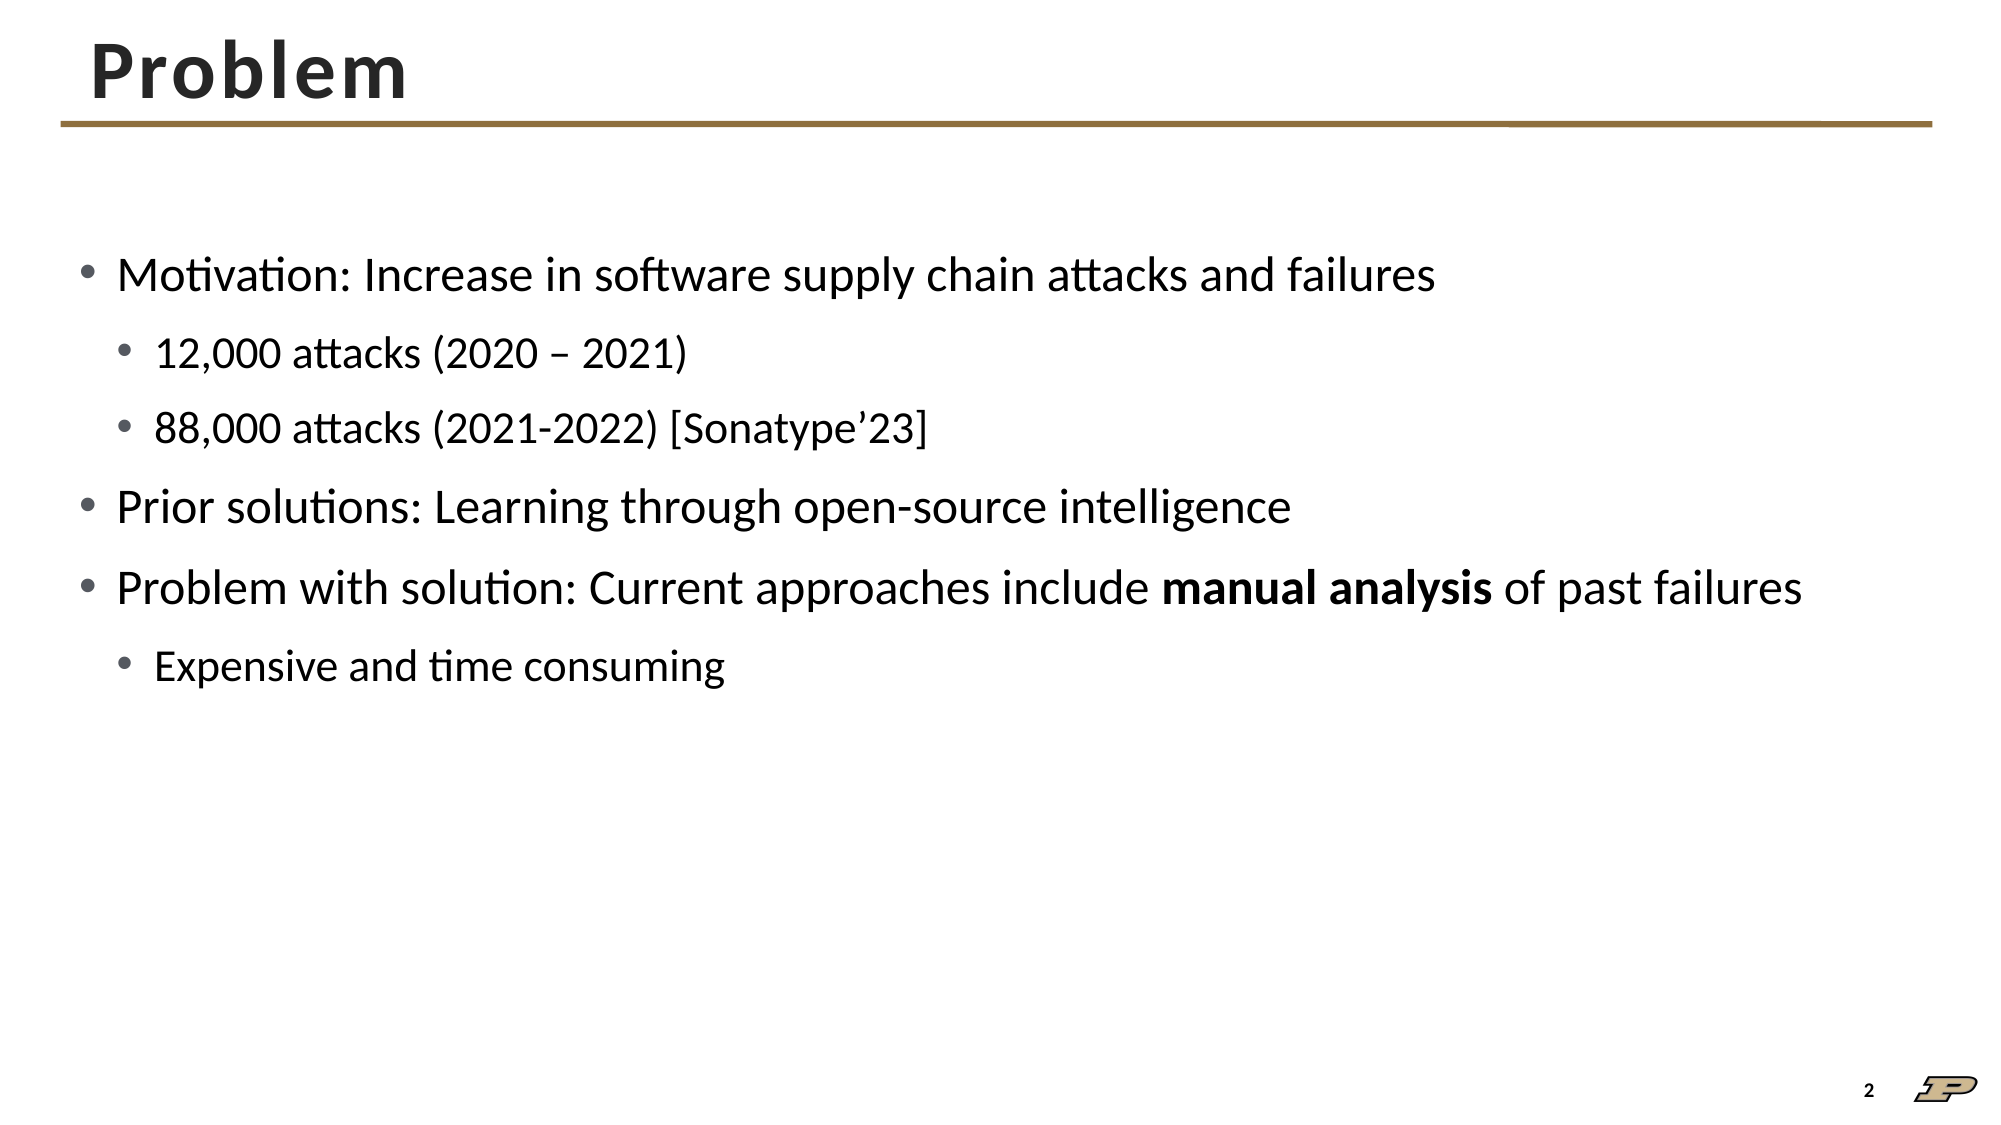

# Problem

Motivation: Increase in software supply chain attacks and failures
12,000 attacks (2020 – 2021)
88,000 attacks (2021-2022) [Sonatype’23]
Prior solutions: Learning through open-source intelligence
Problem with solution: Current approaches include manual analysis of past failures
Expensive and time consuming
2